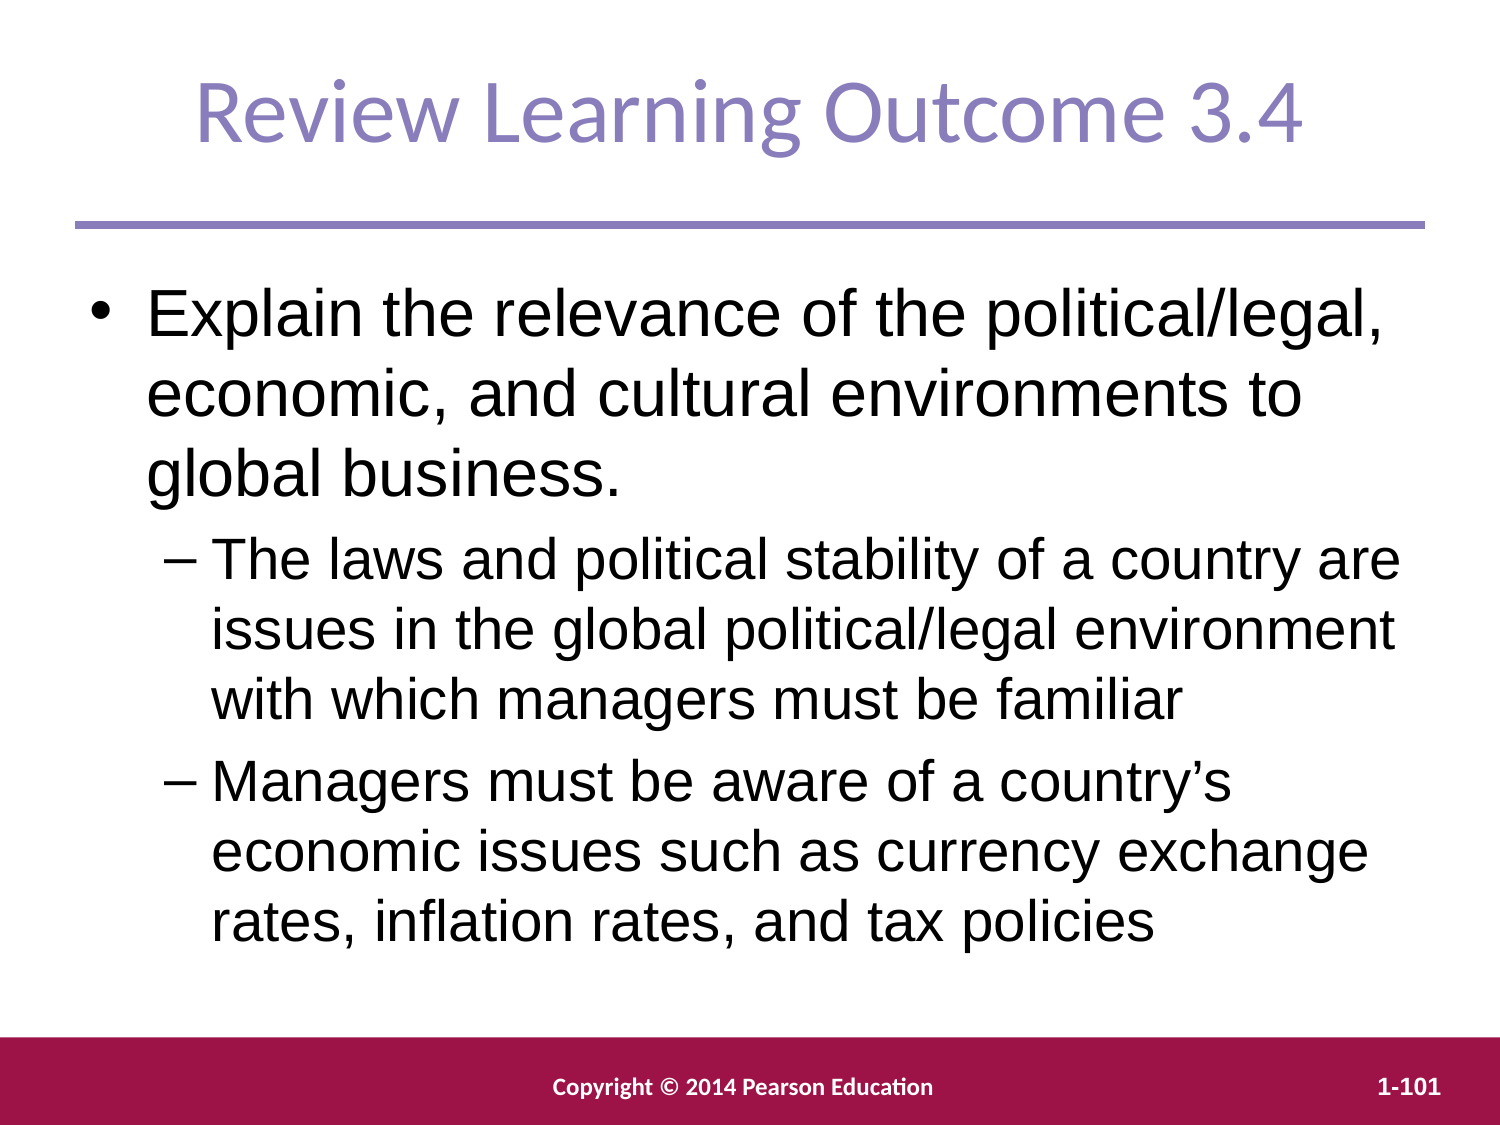

Review Learning Outcome 3.4
Explain the relevance of the political/legal, economic, and cultural environments to global business.
The laws and political stability of a country are issues in the global political/legal environment with which managers must be familiar
Managers must be aware of a country’s economic issues such as currency exchange rates, inflation rates, and tax policies